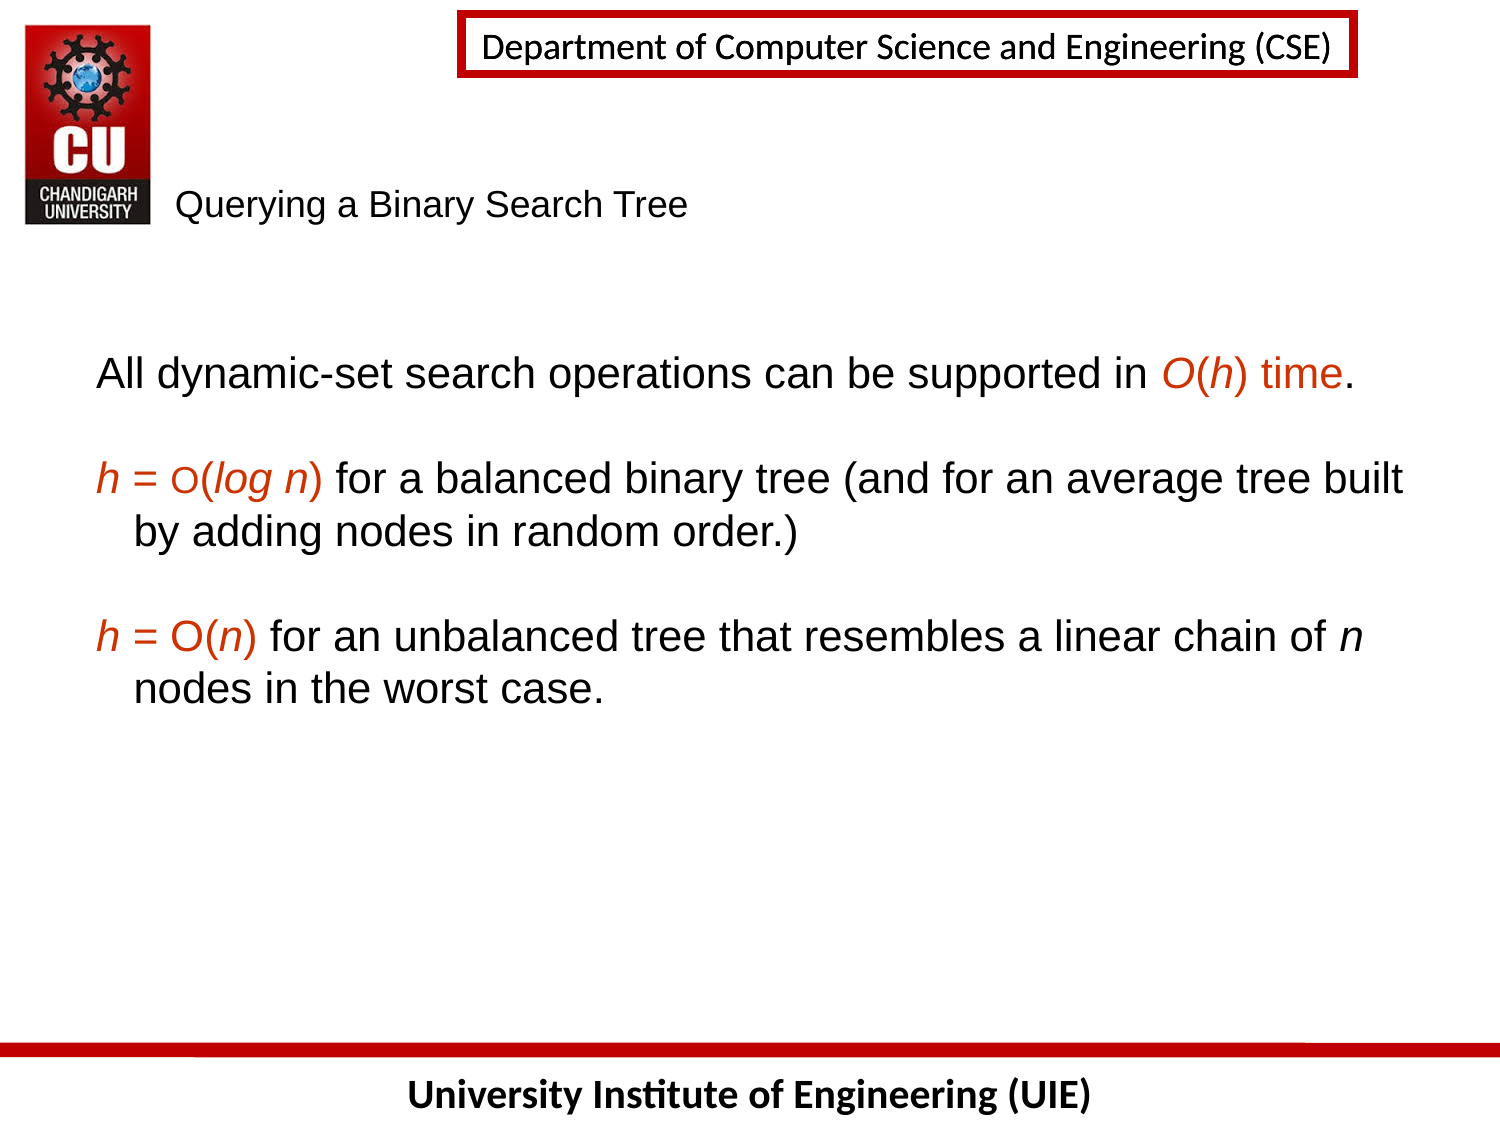

# Querying a Binary Search Tree
All dynamic-set search operations can be supported in O(h) time.

h = O(log n) for a balanced binary tree (and for an average tree built by adding nodes in random order.)

h = O(n) for an unbalanced tree that resembles a linear chain of n nodes in the worst case.